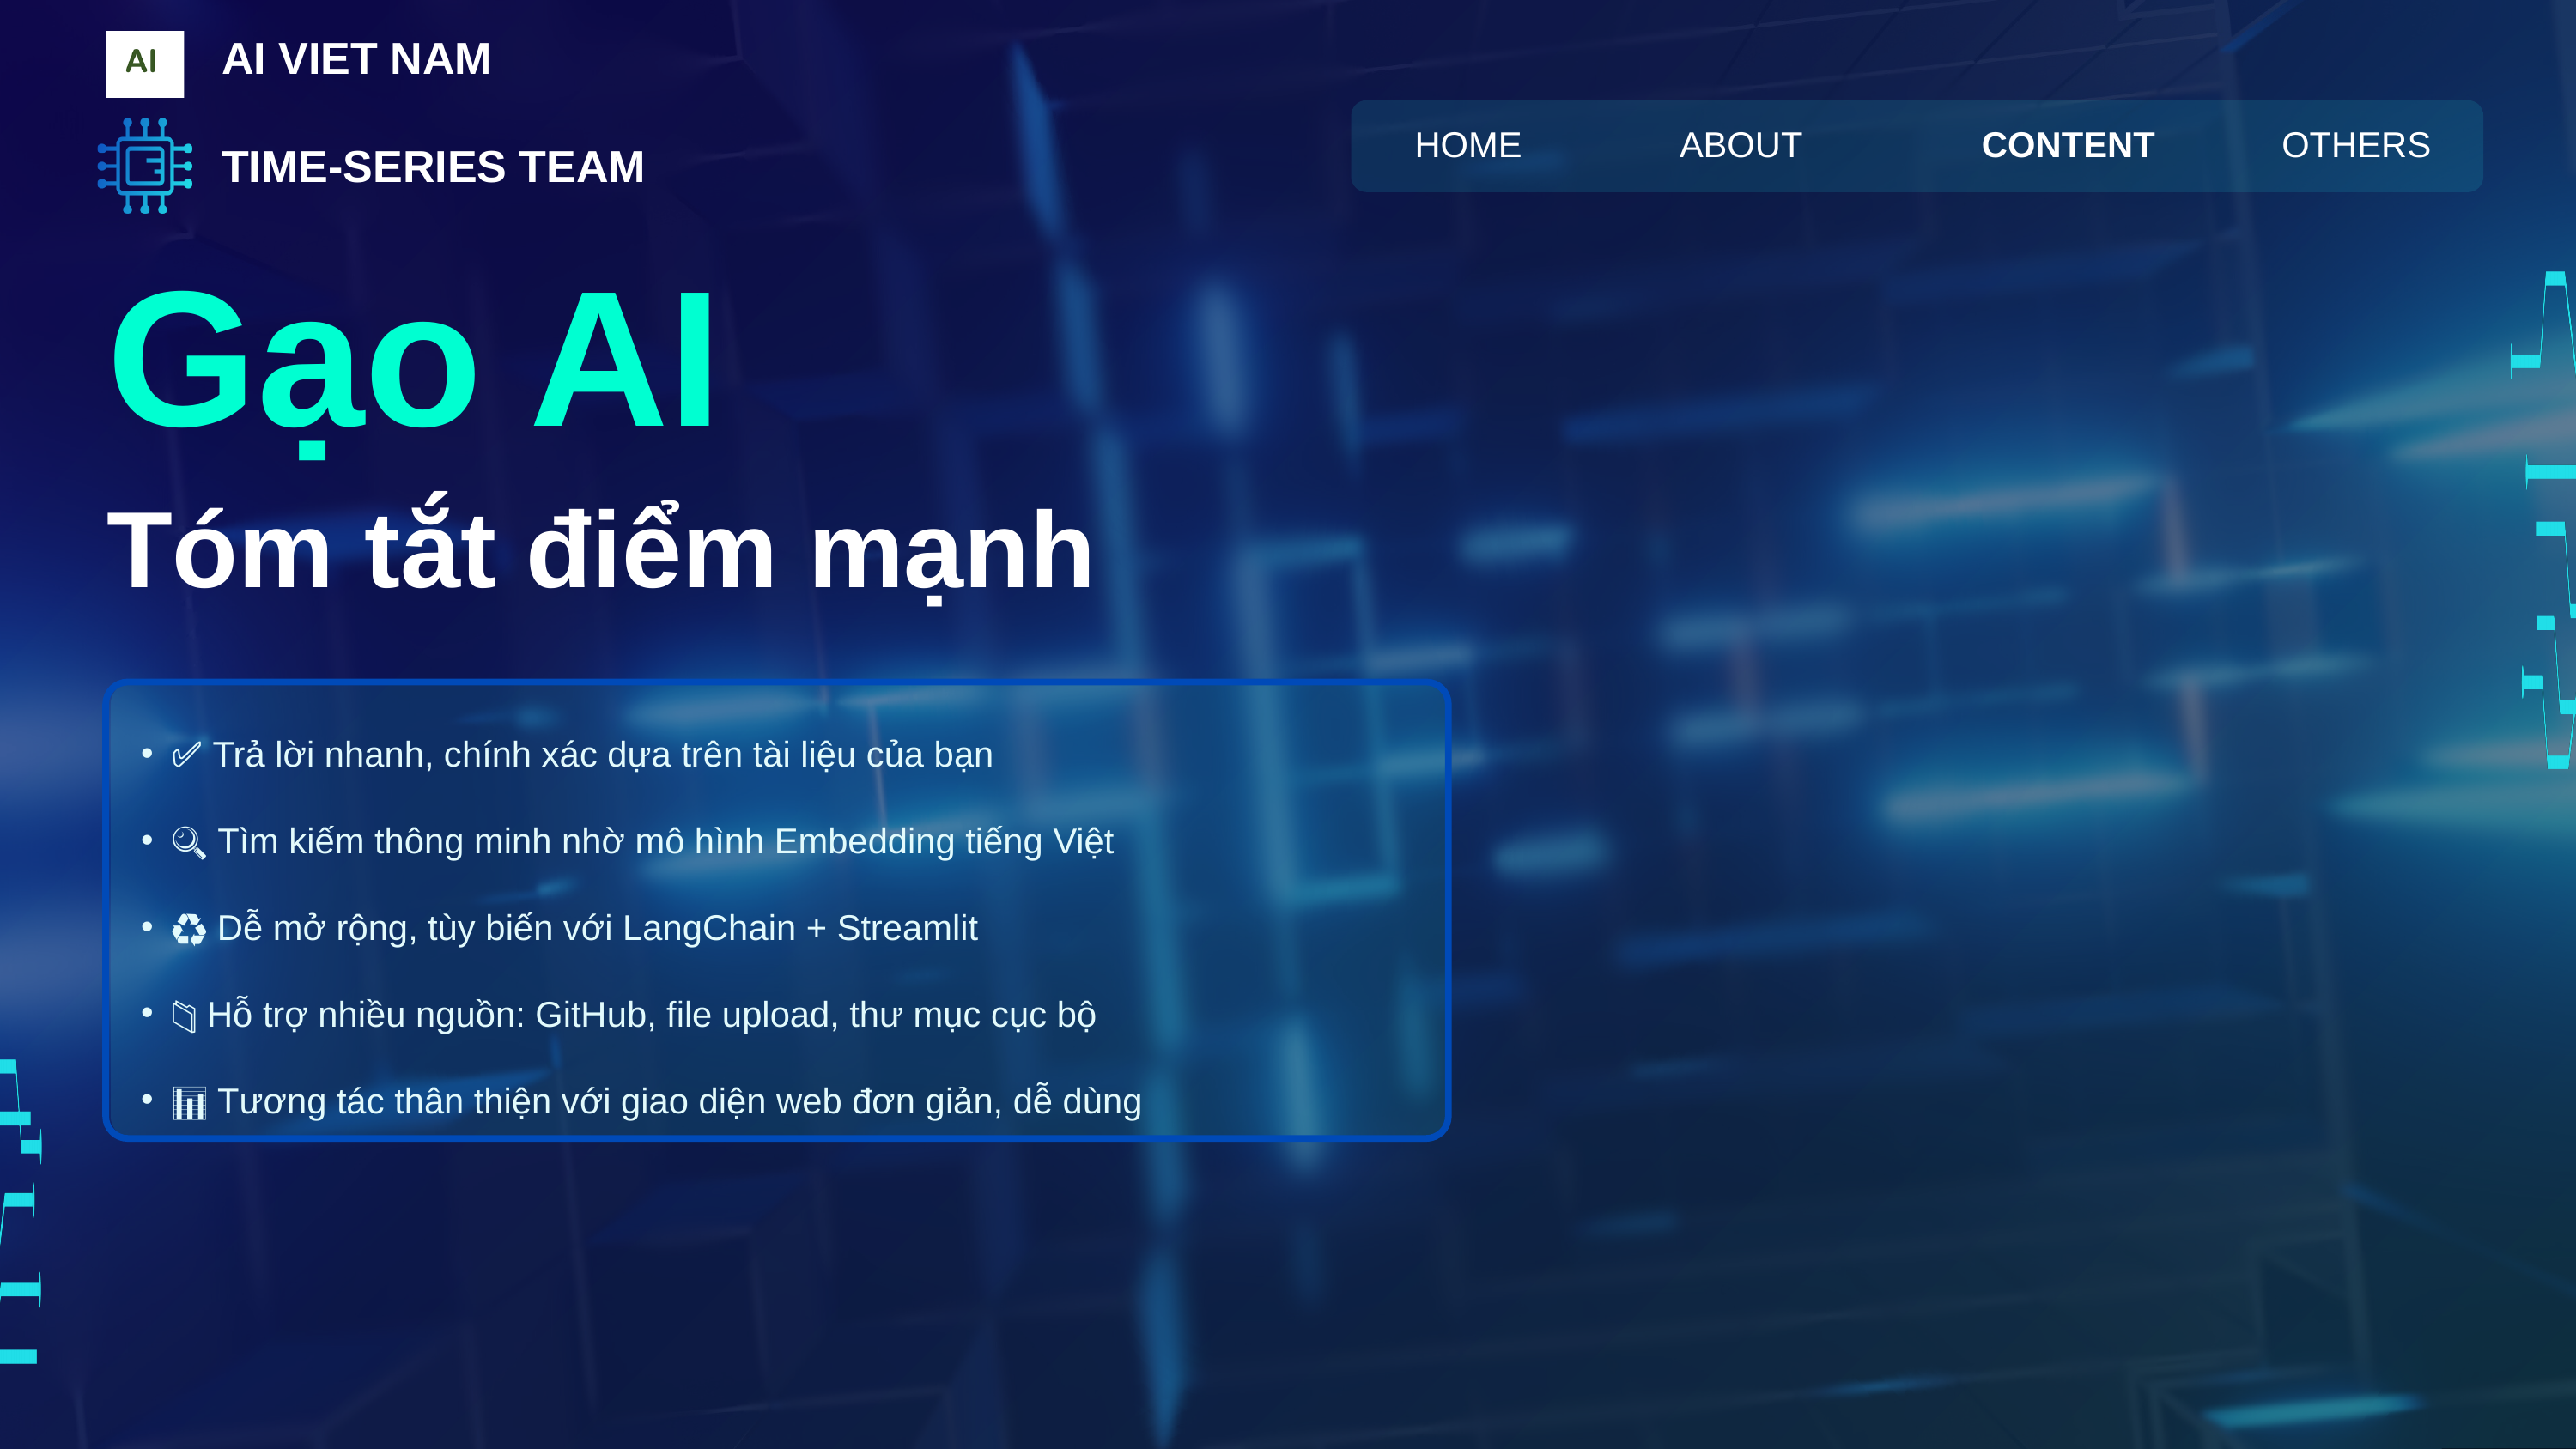

AI VIET NAM

HOME
ABOUT
CONTENT
OTHERS

TIME-SERIES TEAM
Gạo AI

Tóm tắt điểm mạnh

✅ Trả lời nhanh, chính xác dựa trên tài liệu của bạn
🔍 Tìm kiếm thông minh nhờ mô hình Embedding tiếng Việt
♻️ Dễ mở rộng, tùy biến với LangChain + Streamlit
📁 Hỗ trợ nhiều nguồn: GitHub, file upload, thư mục cục bộ
📊 Tương tác thân thiện với giao diện web đơn giản, dễ dùng